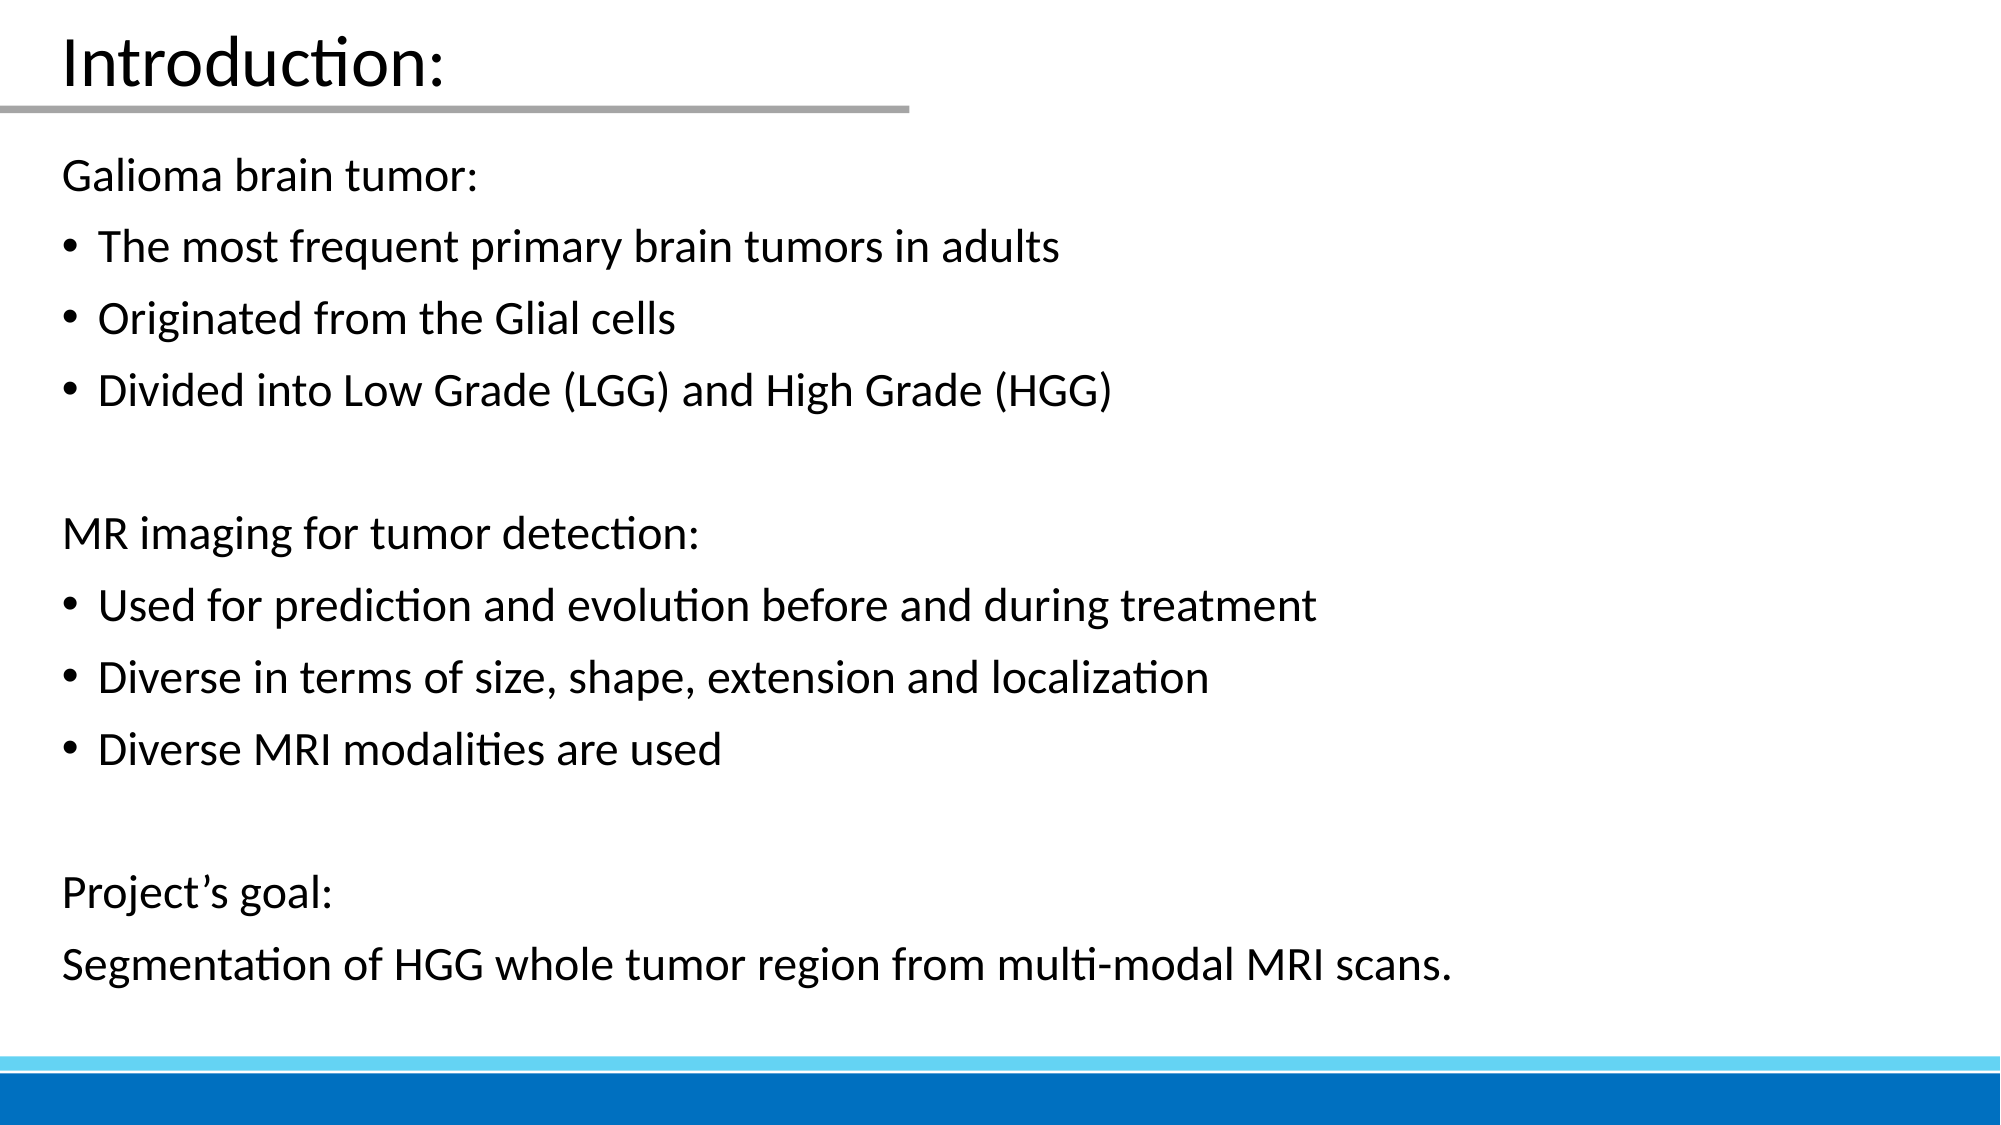

# Introduction:

Galioma brain tumor:
The most frequent primary brain tumors in adults
Originated from the Glial cells
Divided into Low Grade (LGG) and High Grade (HGG)

MR imaging for tumor detection:
Used for prediction and evolution before and during treatment
Diverse in terms of size, shape, extension and localization
Diverse MRI modalities are used

Project’s goal:
Segmentation of HGG whole tumor region from multi-modal MRI scans.